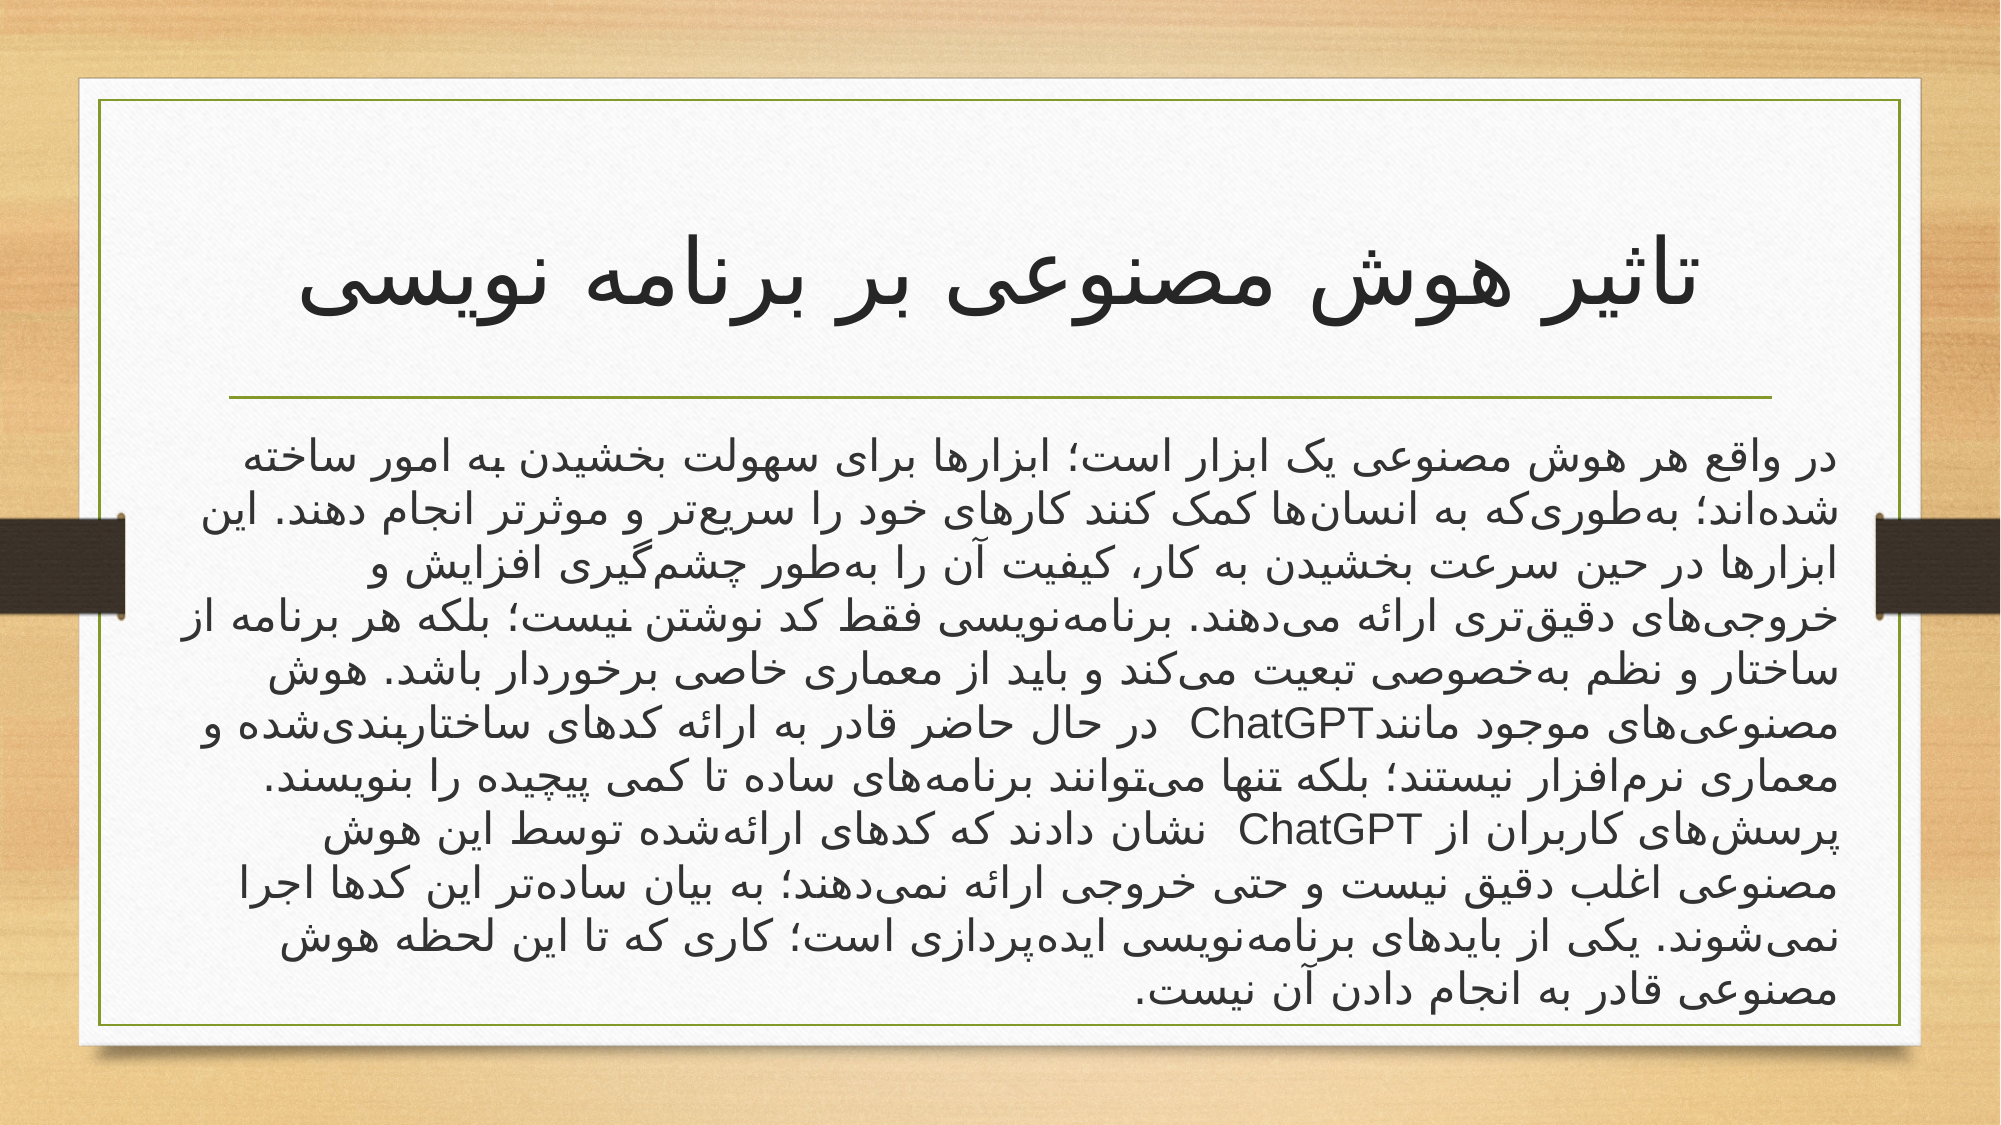

# تاثیر هوش مصنوعی بر برنامه نویسی
در واقع هر هوش مصنوعی یک ابزار است؛ ابزارها برای سهولت بخشیدن به امور ساخته شده‌اند؛ به‌طوری‌که به انسان‌ها کمک کنند کارهای خود را سریع‌تر و موثرتر انجام دهند. این ابزارها در حین سرعت بخشیدن به کار، کیفیت آن را به‌طور چشم‌گیری افزایش و خروجی‌های دقیق‌تری ارائه می‌دهند. برنامه‌نویسی فقط کد نوشتن نیست؛ بلکه هر برنامه از ساختار و نظم به‌خصوصی تبعیت می‌کند و باید از معماری خاصی برخوردار باشد. هوش مصنوعی‌های موجود مانندChatGPT  در حال حاضر قادر به ارائه کدهای ساختاربندی‌شده و معماری نرم‌افزار نیستند؛ بلکه تنها می‌توانند برنامه‌های ساده تا کمی پیچیده را بنویسند. پرسش‌های کاربران از ChatGPT  نشان دادند که کدهای ارائه‌شده توسط این هوش مصنوعی اغلب دقیق نیست و حتی خروجی ارائه نمی‌دهند؛ به بیان ساده‌تر این کدها اجرا نمی‌شوند. یکی از بایدهای برنامه‌نویسی ایده‌پردازی است؛ کاری که تا این لحظه هوش مصنوعی قادر به انجام دادن آن نیست.